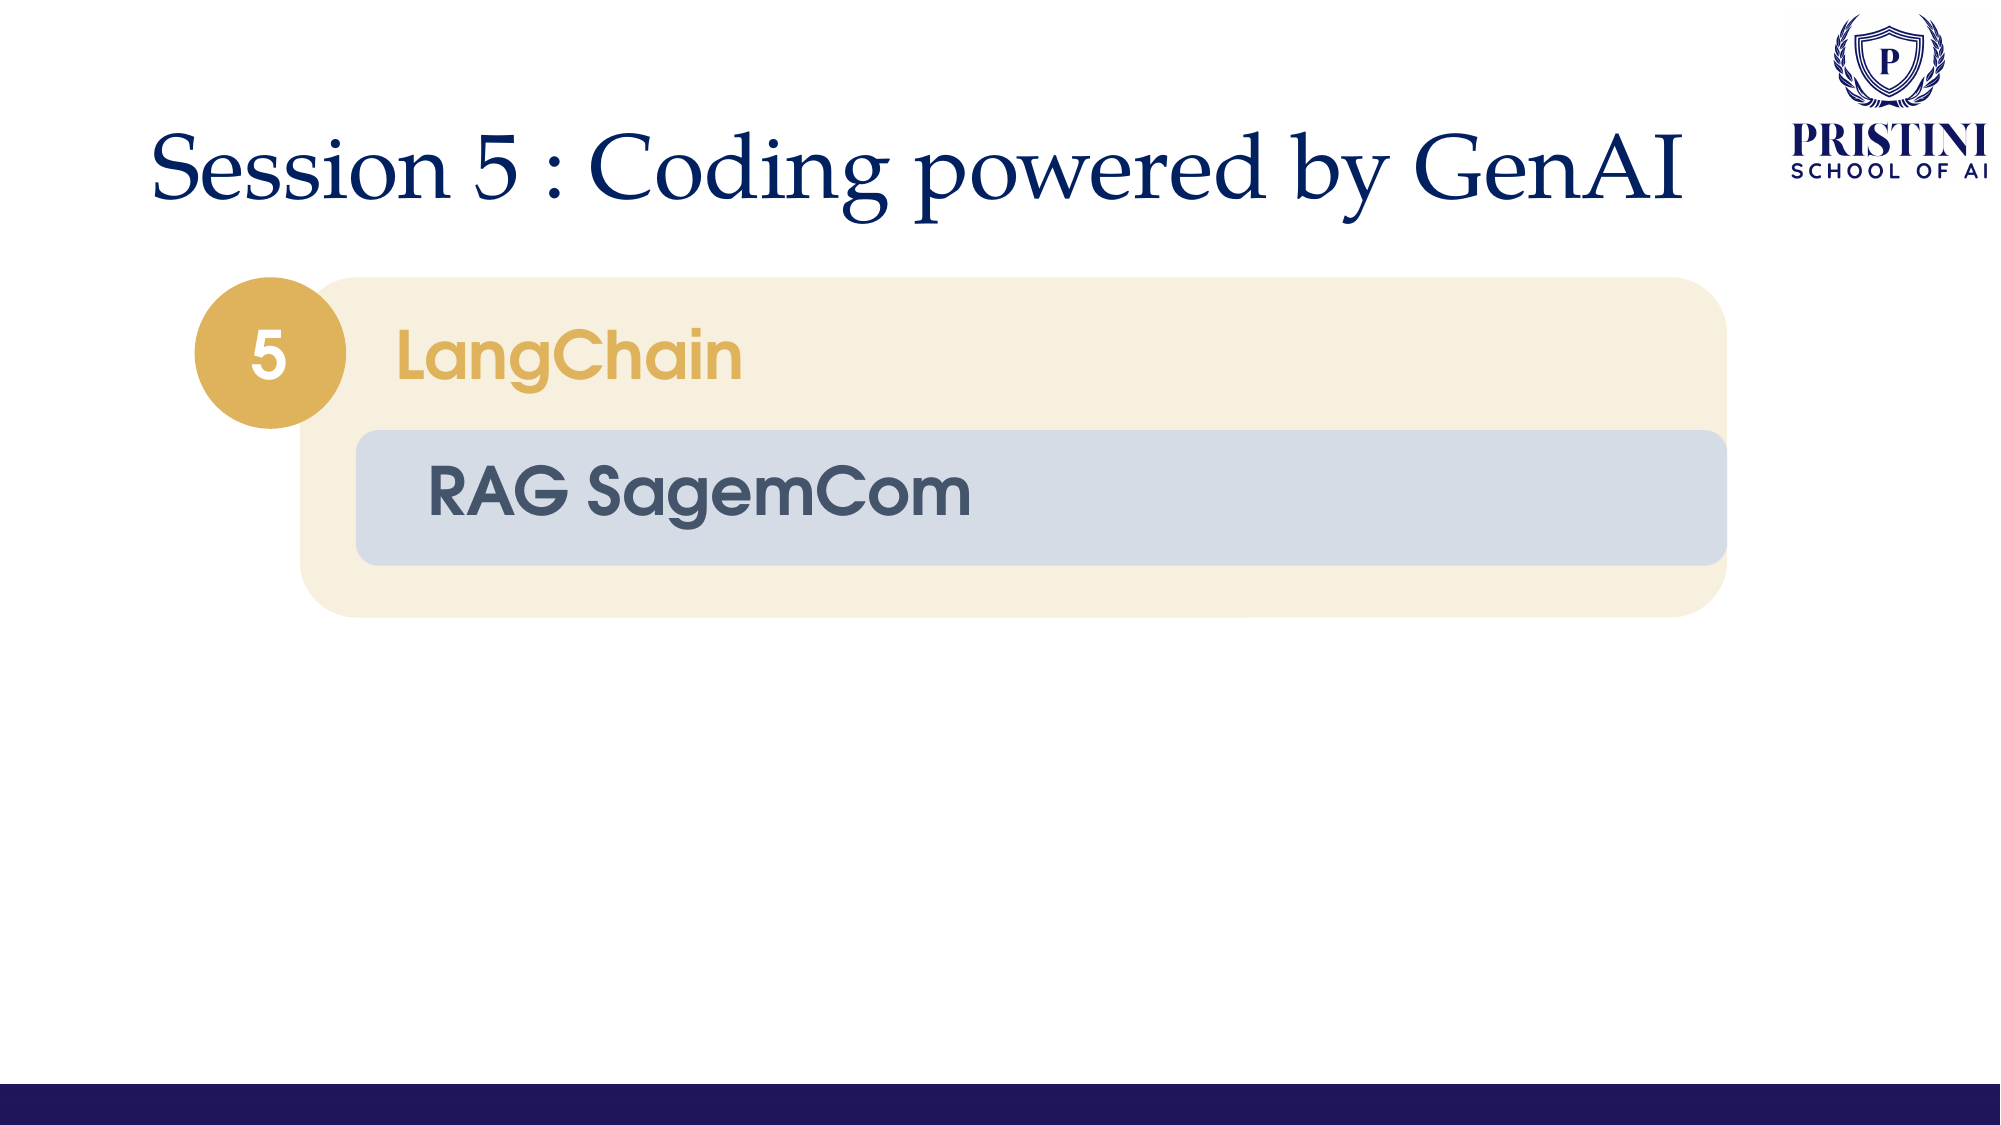

# Session 5 : Coding powered by GenAI
5

LangChain

 RAG SagemCom